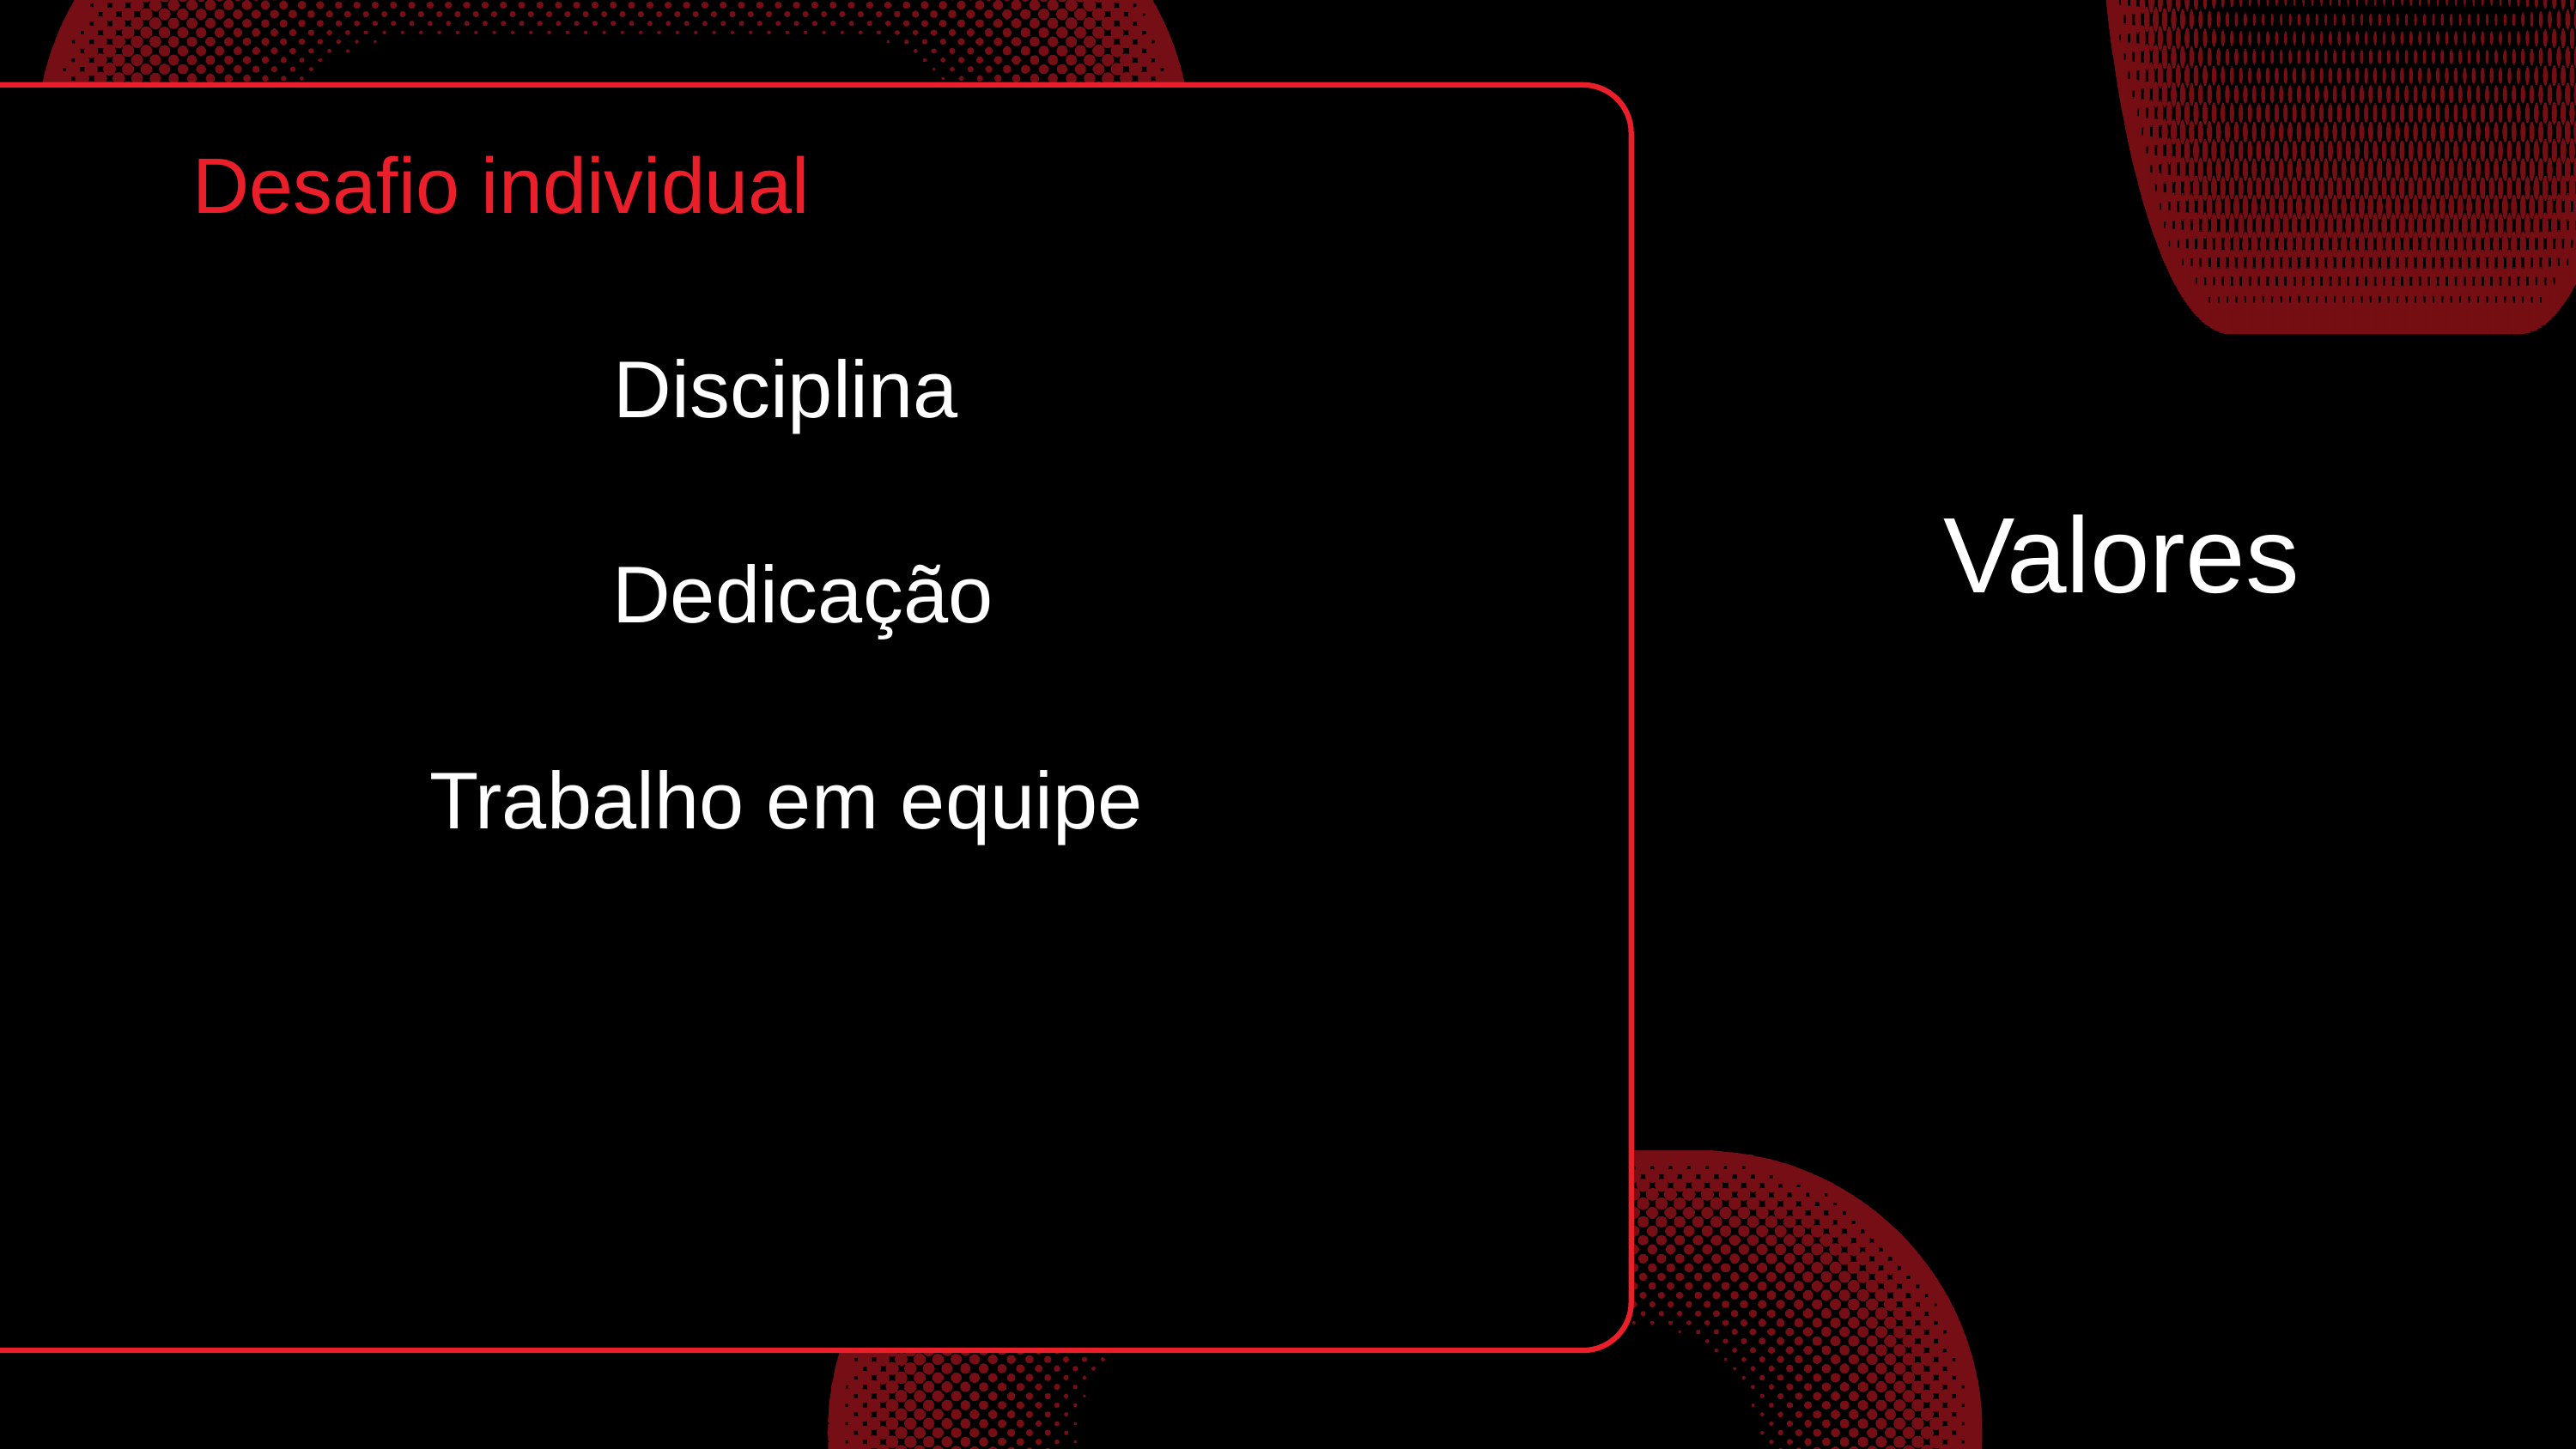

Desafio individual
Disciplina
Valores
Dedicação
Trabalho em equipe